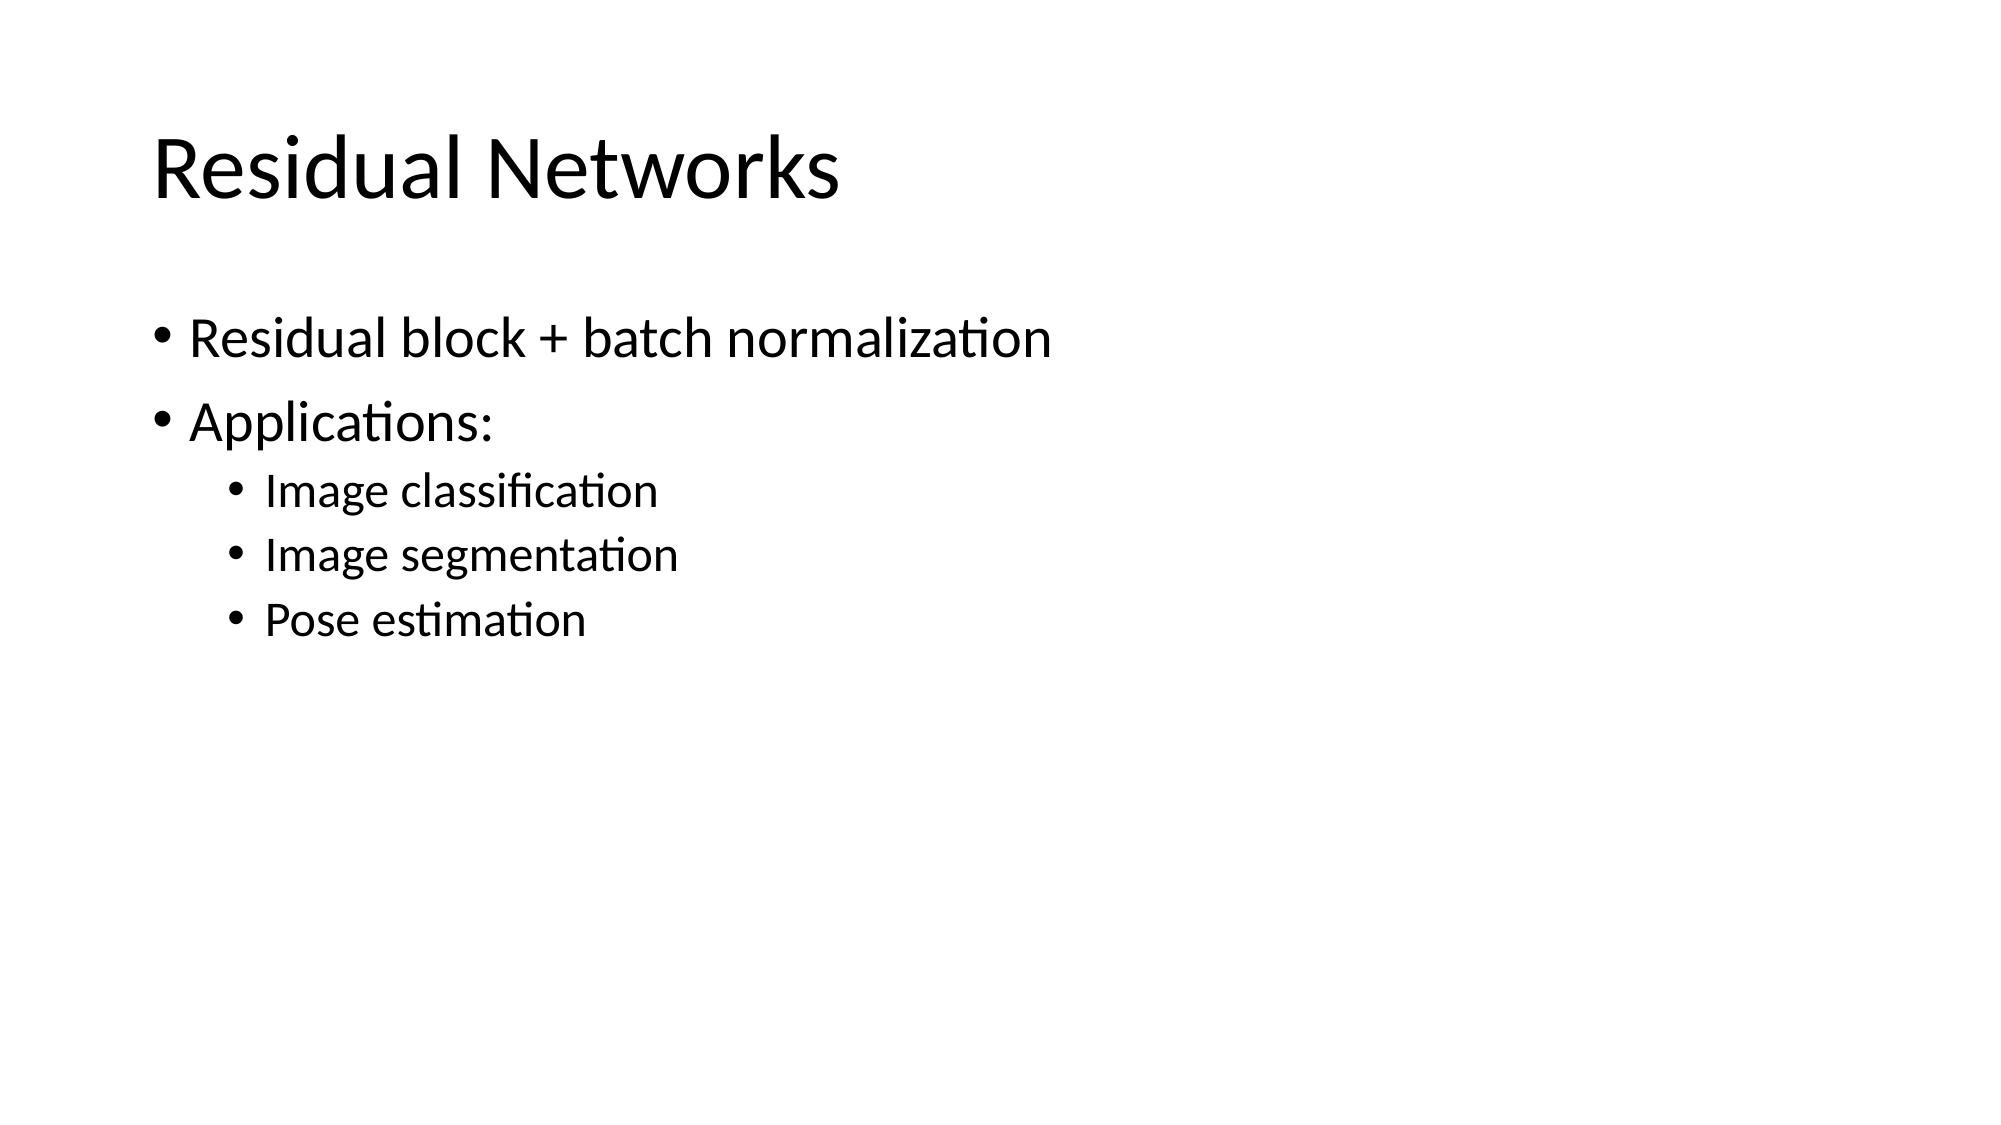

# Residual Networks
Residual block + batch normalization
Applications:
Image classification
Image segmentation
Pose estimation